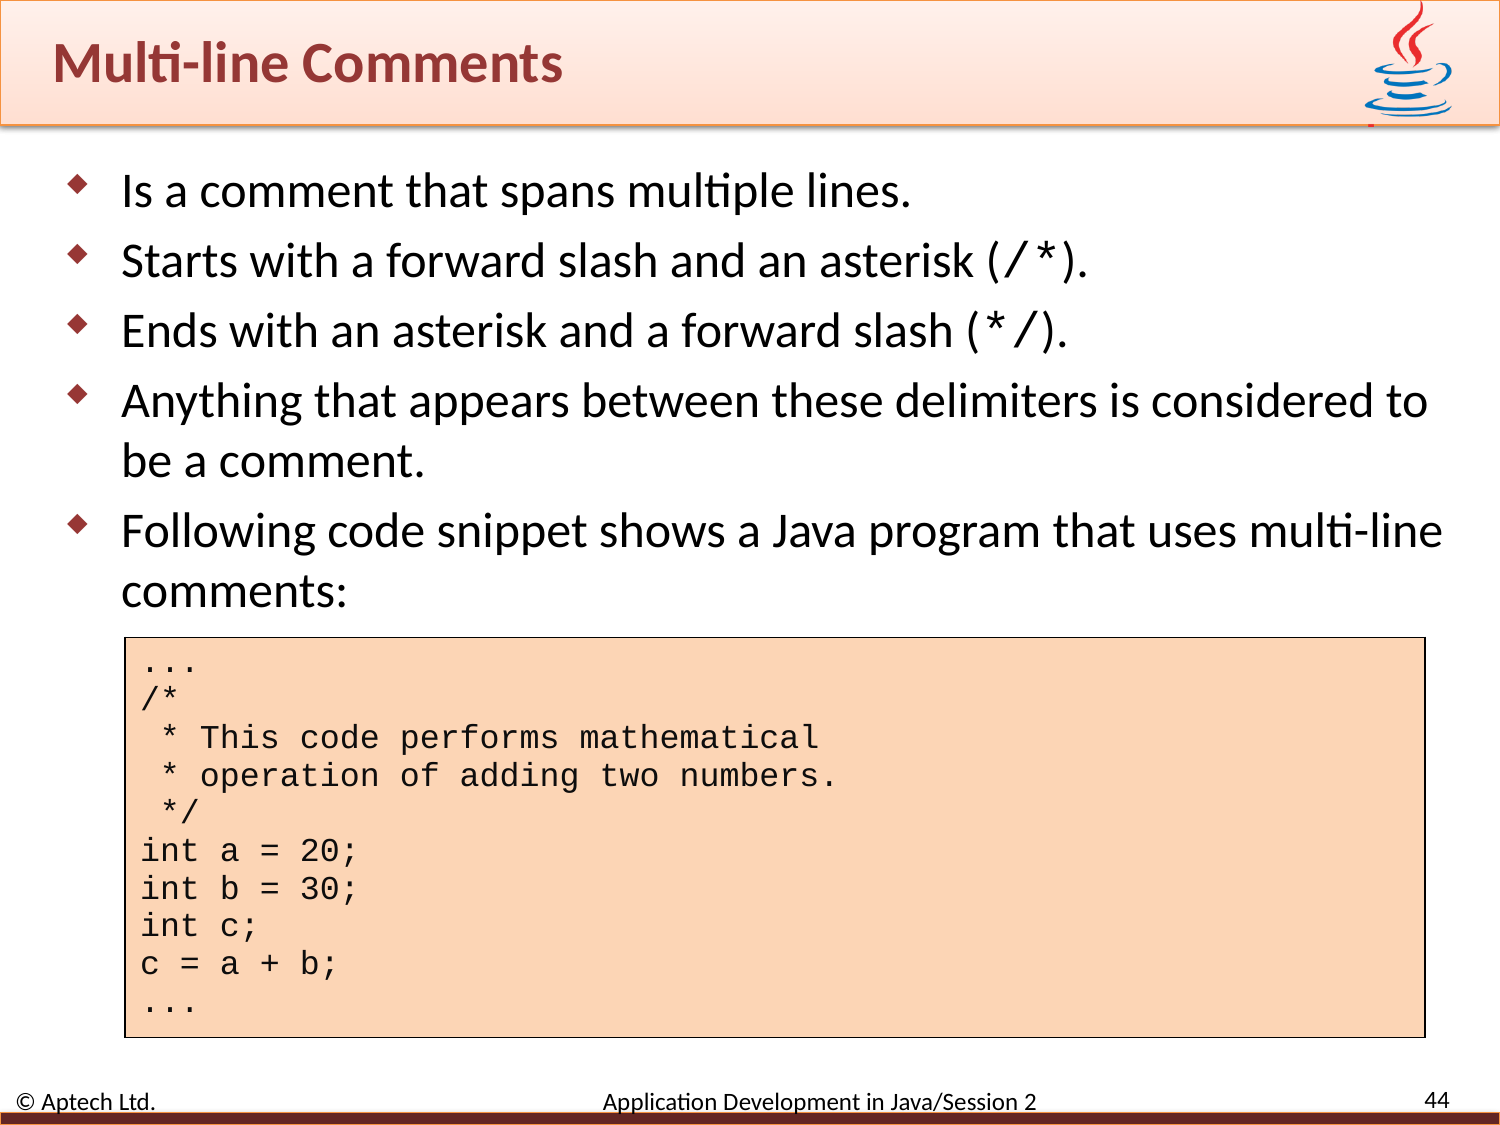

# Multi-line Comments
Is a comment that spans multiple lines.
Starts with a forward slash and an asterisk (/*).
Ends with an asterisk and a forward slash (*/).
Anything that appears between these delimiters is considered to be a comment.
Following code snippet shows a Java program that uses multi-line comments:

| ... /\* \* This code performs mathematical \* operation of adding two numbers. \*/ int a = 20; int b = 30; int c; c = a + b; ... |
| --- |
44
© Aptech Ltd.                                                                              Application Development in Java/Session 2